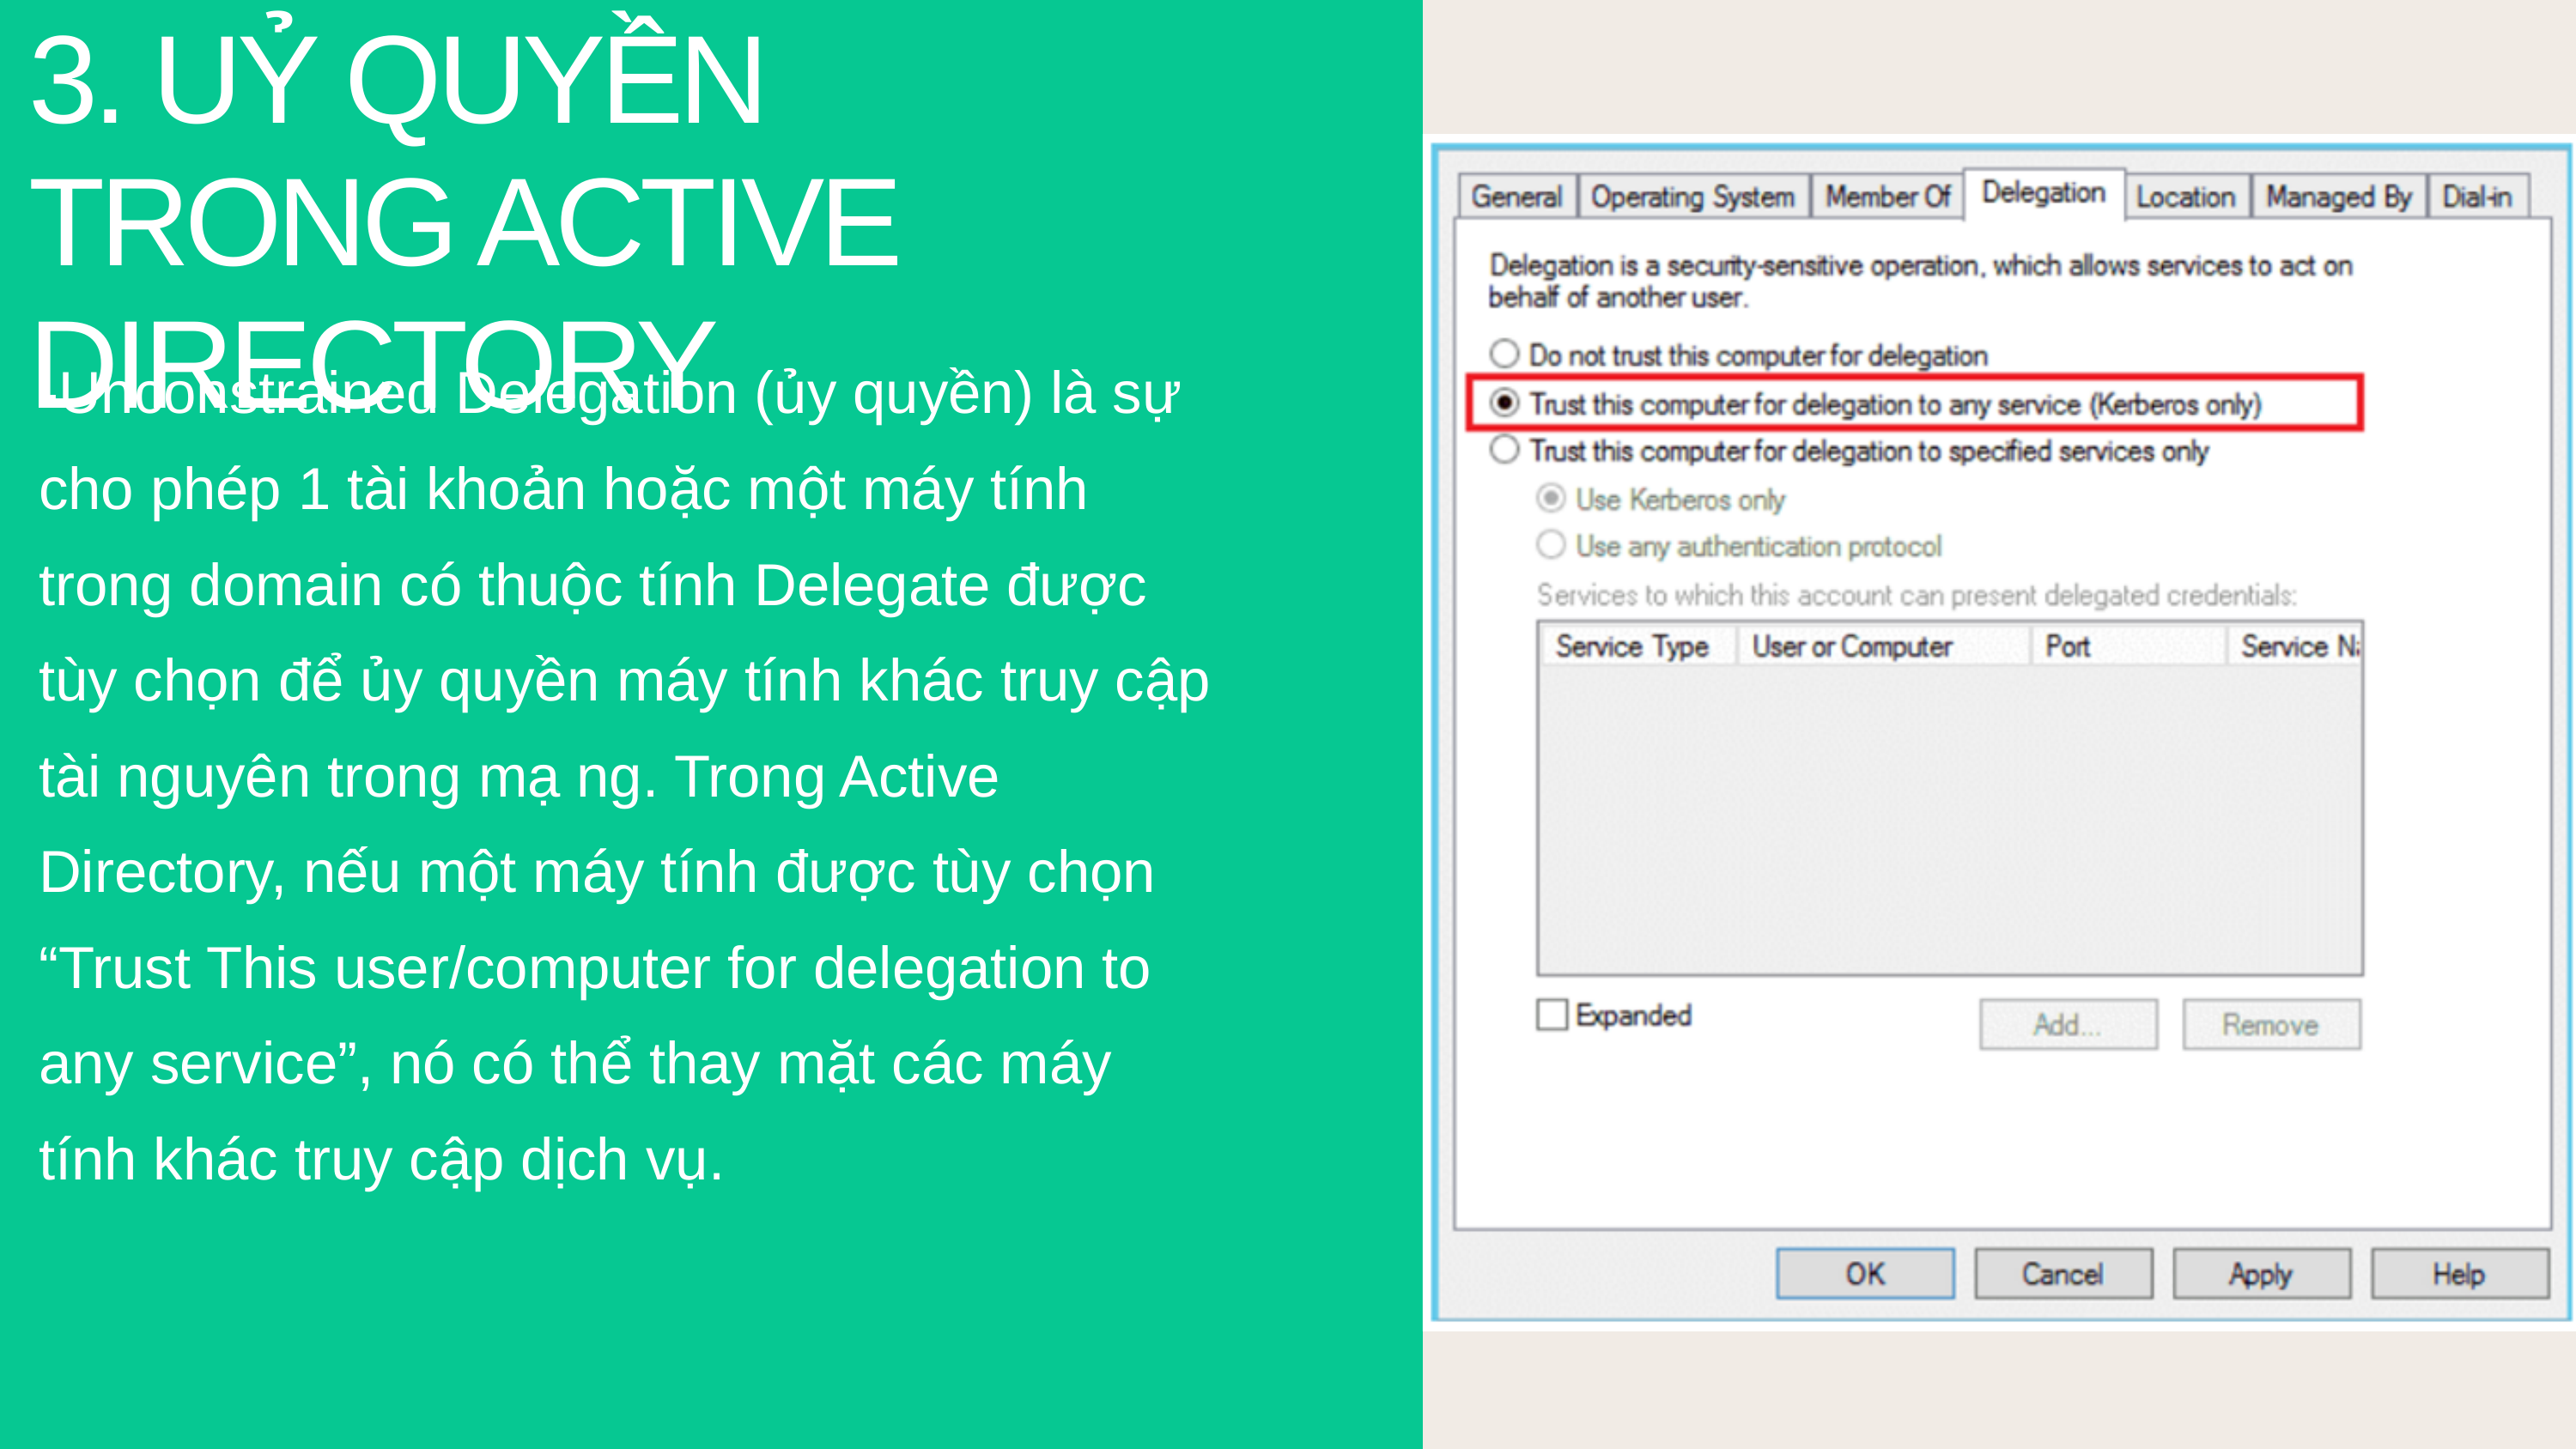

3. UỶ QUYỀN TRONG ACTIVE DIRECTORY

-Unconstrained Delegation (ủy quyền) là sự cho phép 1 tài khoản hoặc một máy tính trong domain có thuộc tính Delegate được tùy chọn để ủy quyền máy tính khác truy cập tài nguyên trong mạ ng. Trong Active Directory, nếu một máy tính được tùy chọn “Trust This user/computer for delegation to any service”, nó có thể thay mặt các máy tính khác truy cập dịch vụ.